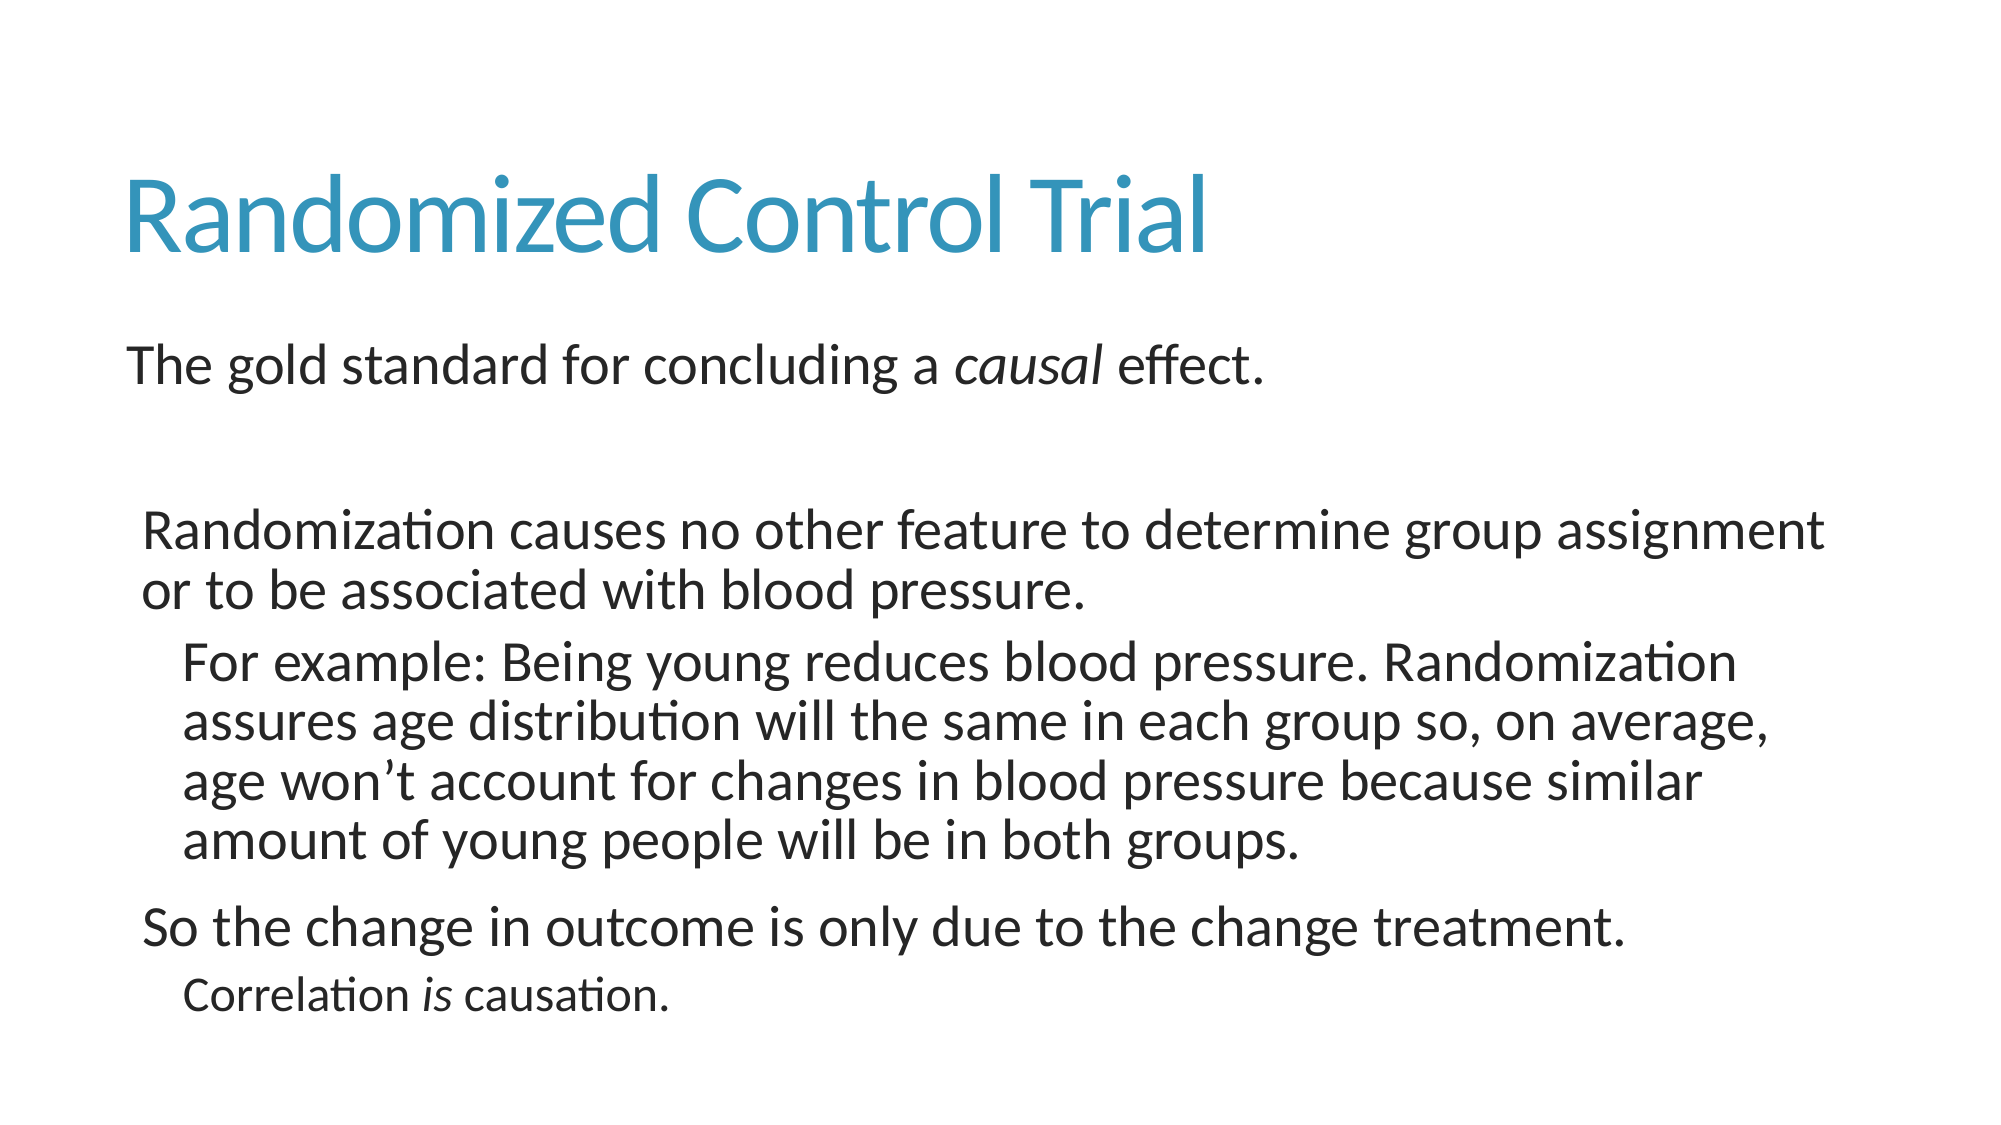

# Randomized Control Trial
The gold standard for concluding a causal effect.

Randomization causes no other feature to determine group assignment or to be associated with blood pressure.
For example: Being young reduces blood pressure. Randomization assures age distribution will the same in each group so, on average, age won’t account for changes in blood pressure because similar amount of young people will be in both groups.
So the change in outcome is only due to the change treatment.
Correlation is causation.